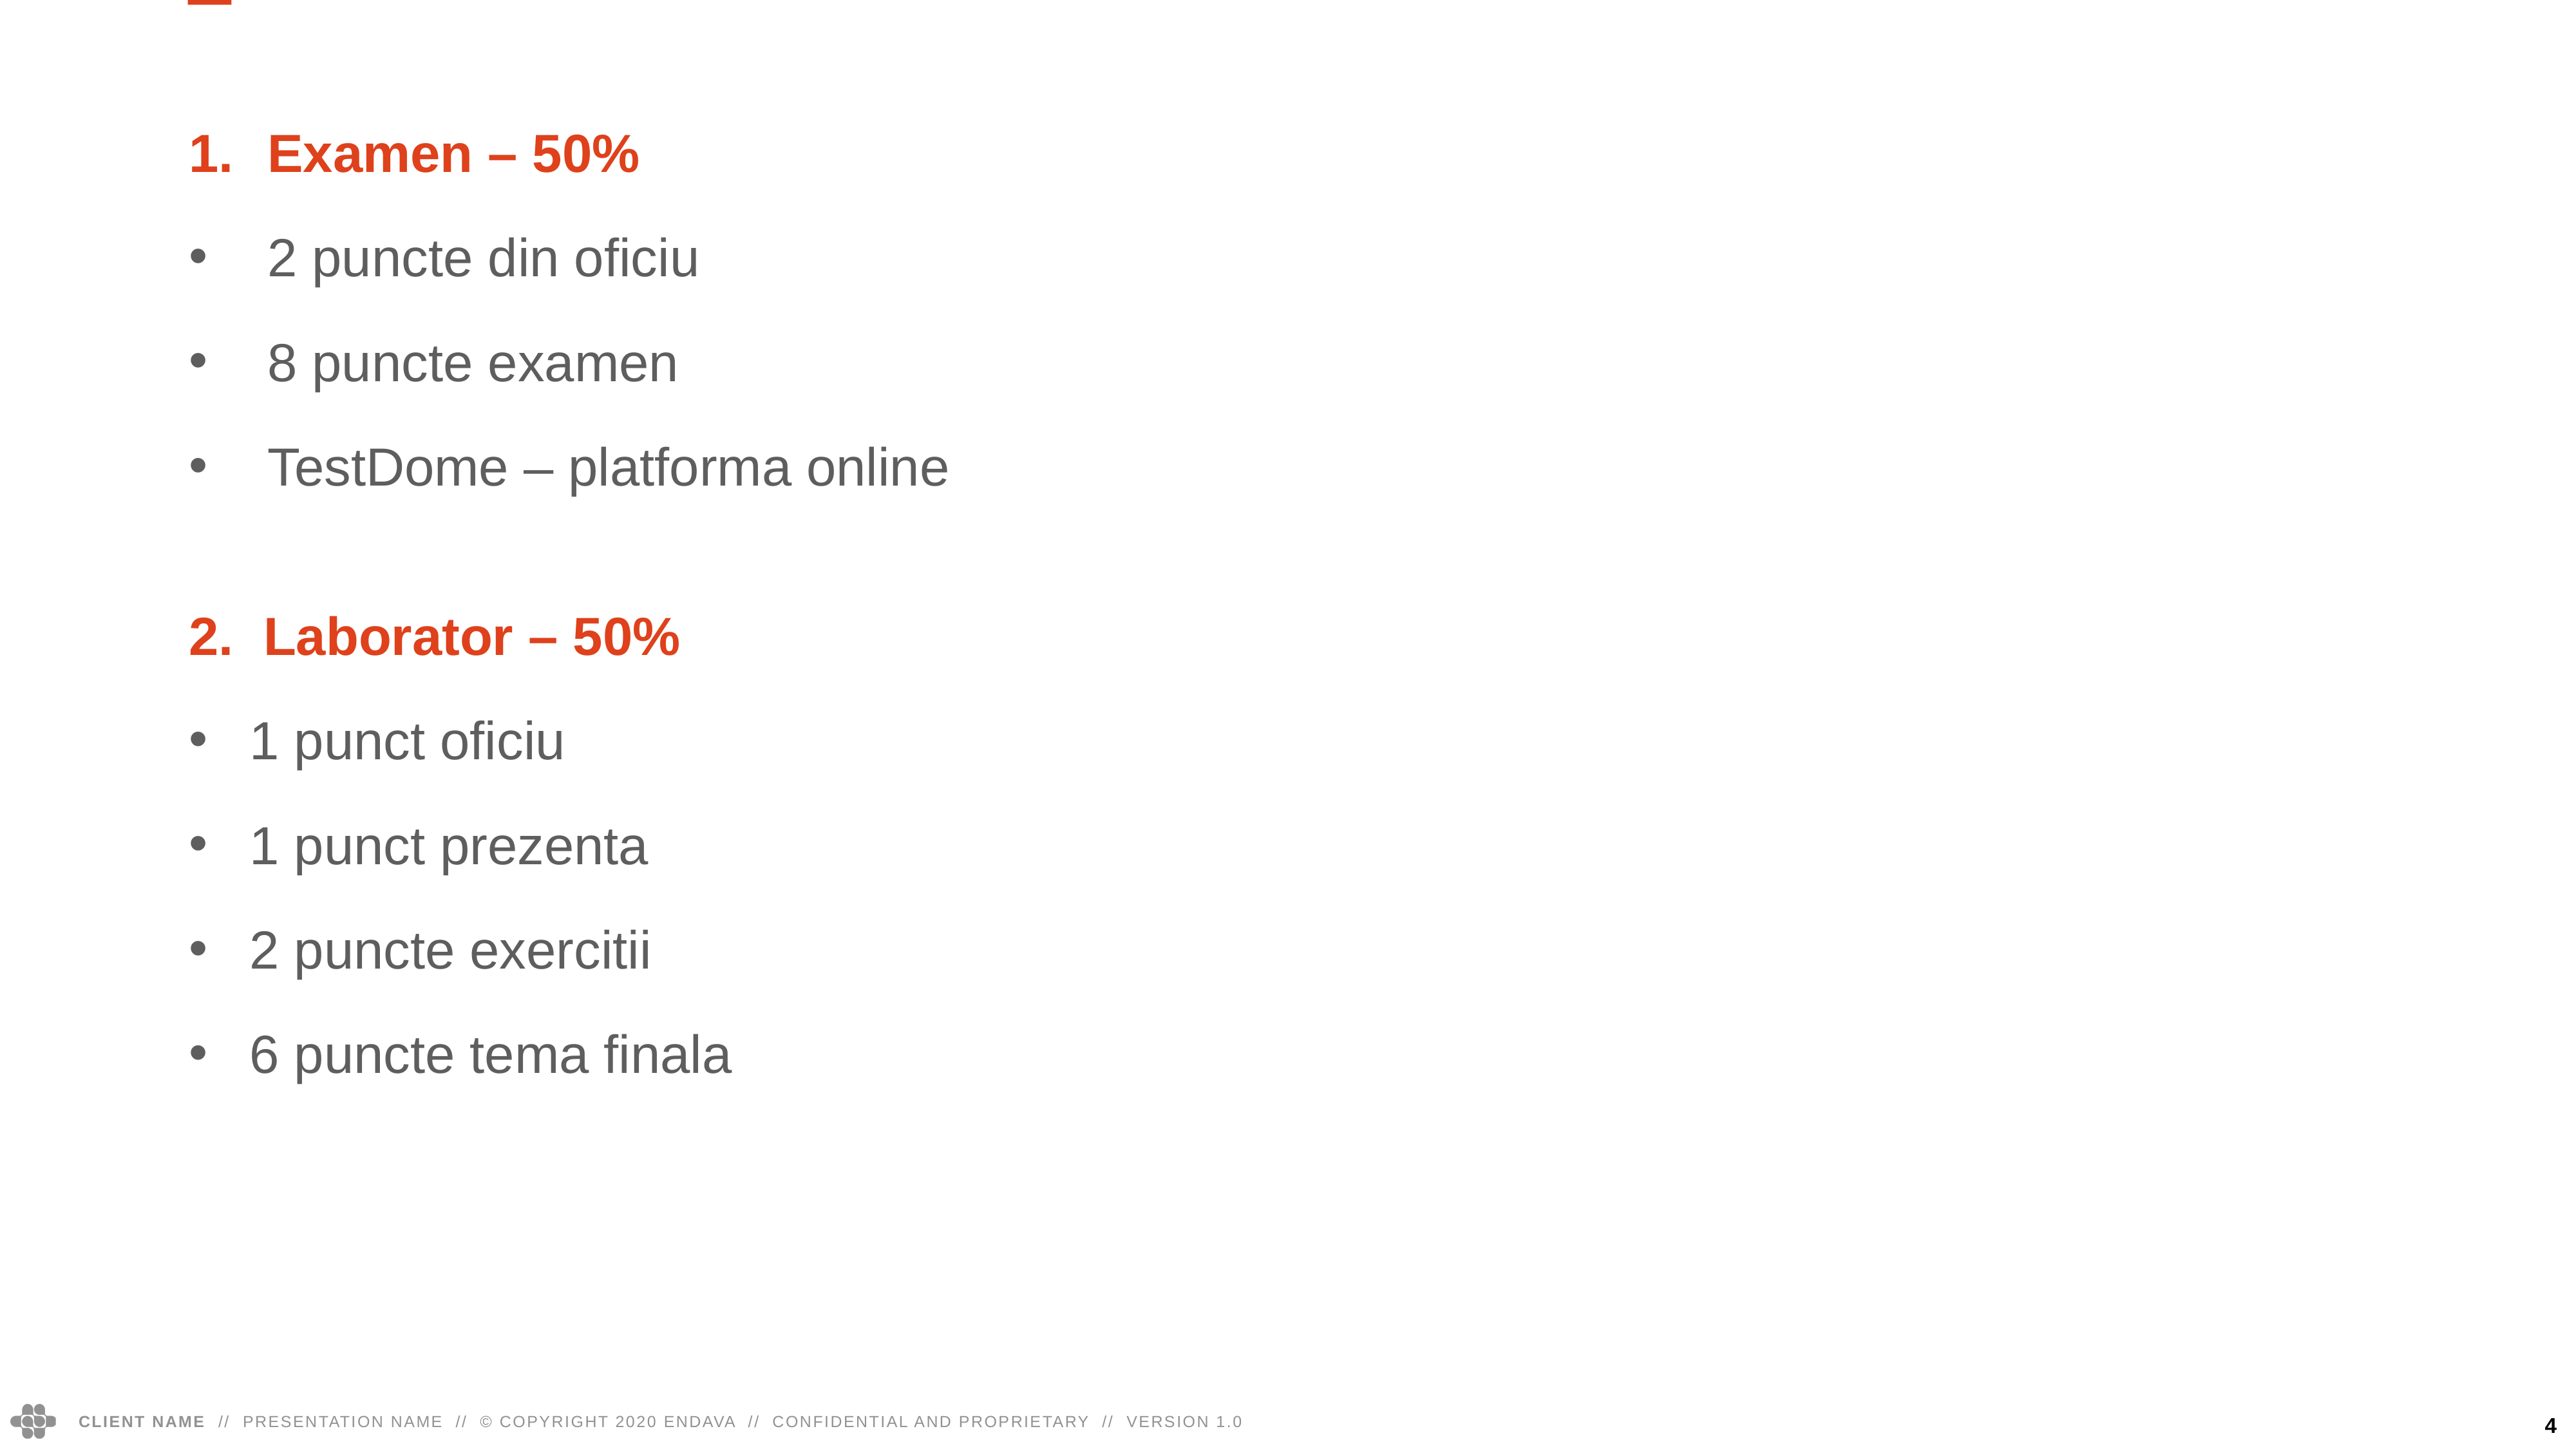

Examen – 50%
2 puncte din oficiu
8 puncte examen
TestDome – platforma online
2.  Laborator – 50%
1 punct oficiu
1 punct prezenta
2 puncte exercitii
6 puncte tema finala

4